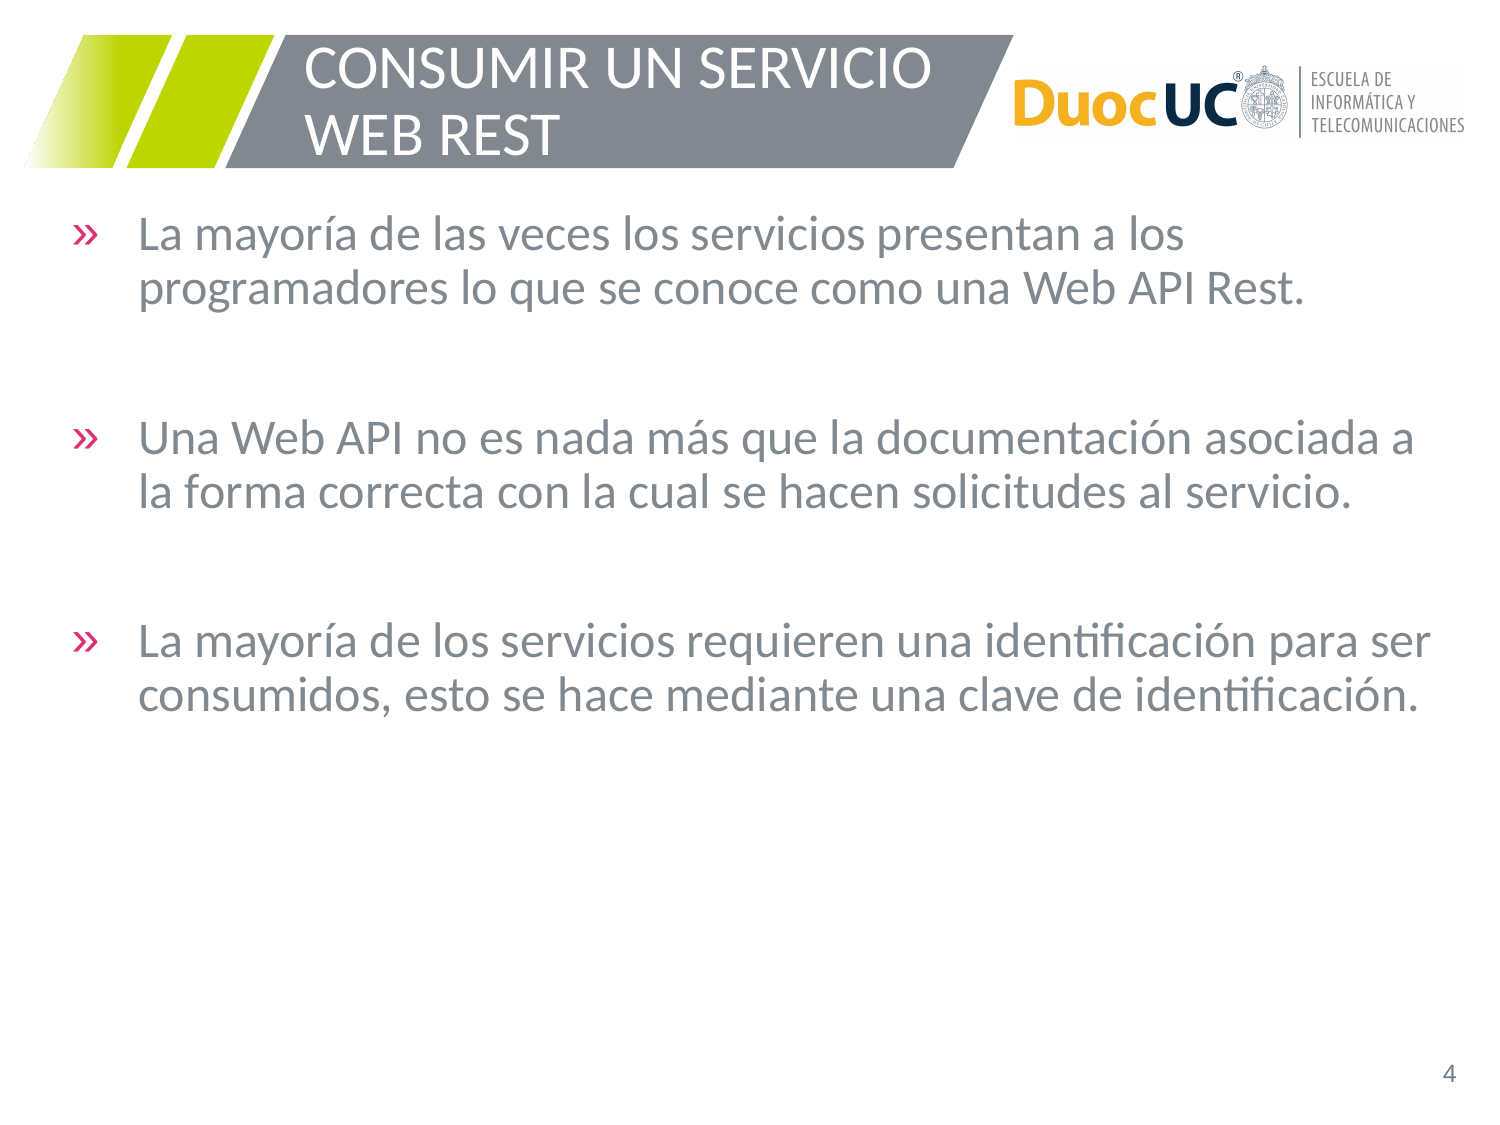

# CONSUMIR UN SERVICIO WEB REST
La mayoría de las veces los servicios presentan a los programadores lo que se conoce como una Web API Rest.

Una Web API no es nada más que la documentación asociada a la forma correcta con la cual se hacen solicitudes al servicio.

La mayoría de los servicios requieren una identificación para ser consumidos, esto se hace mediante una clave de identificación.